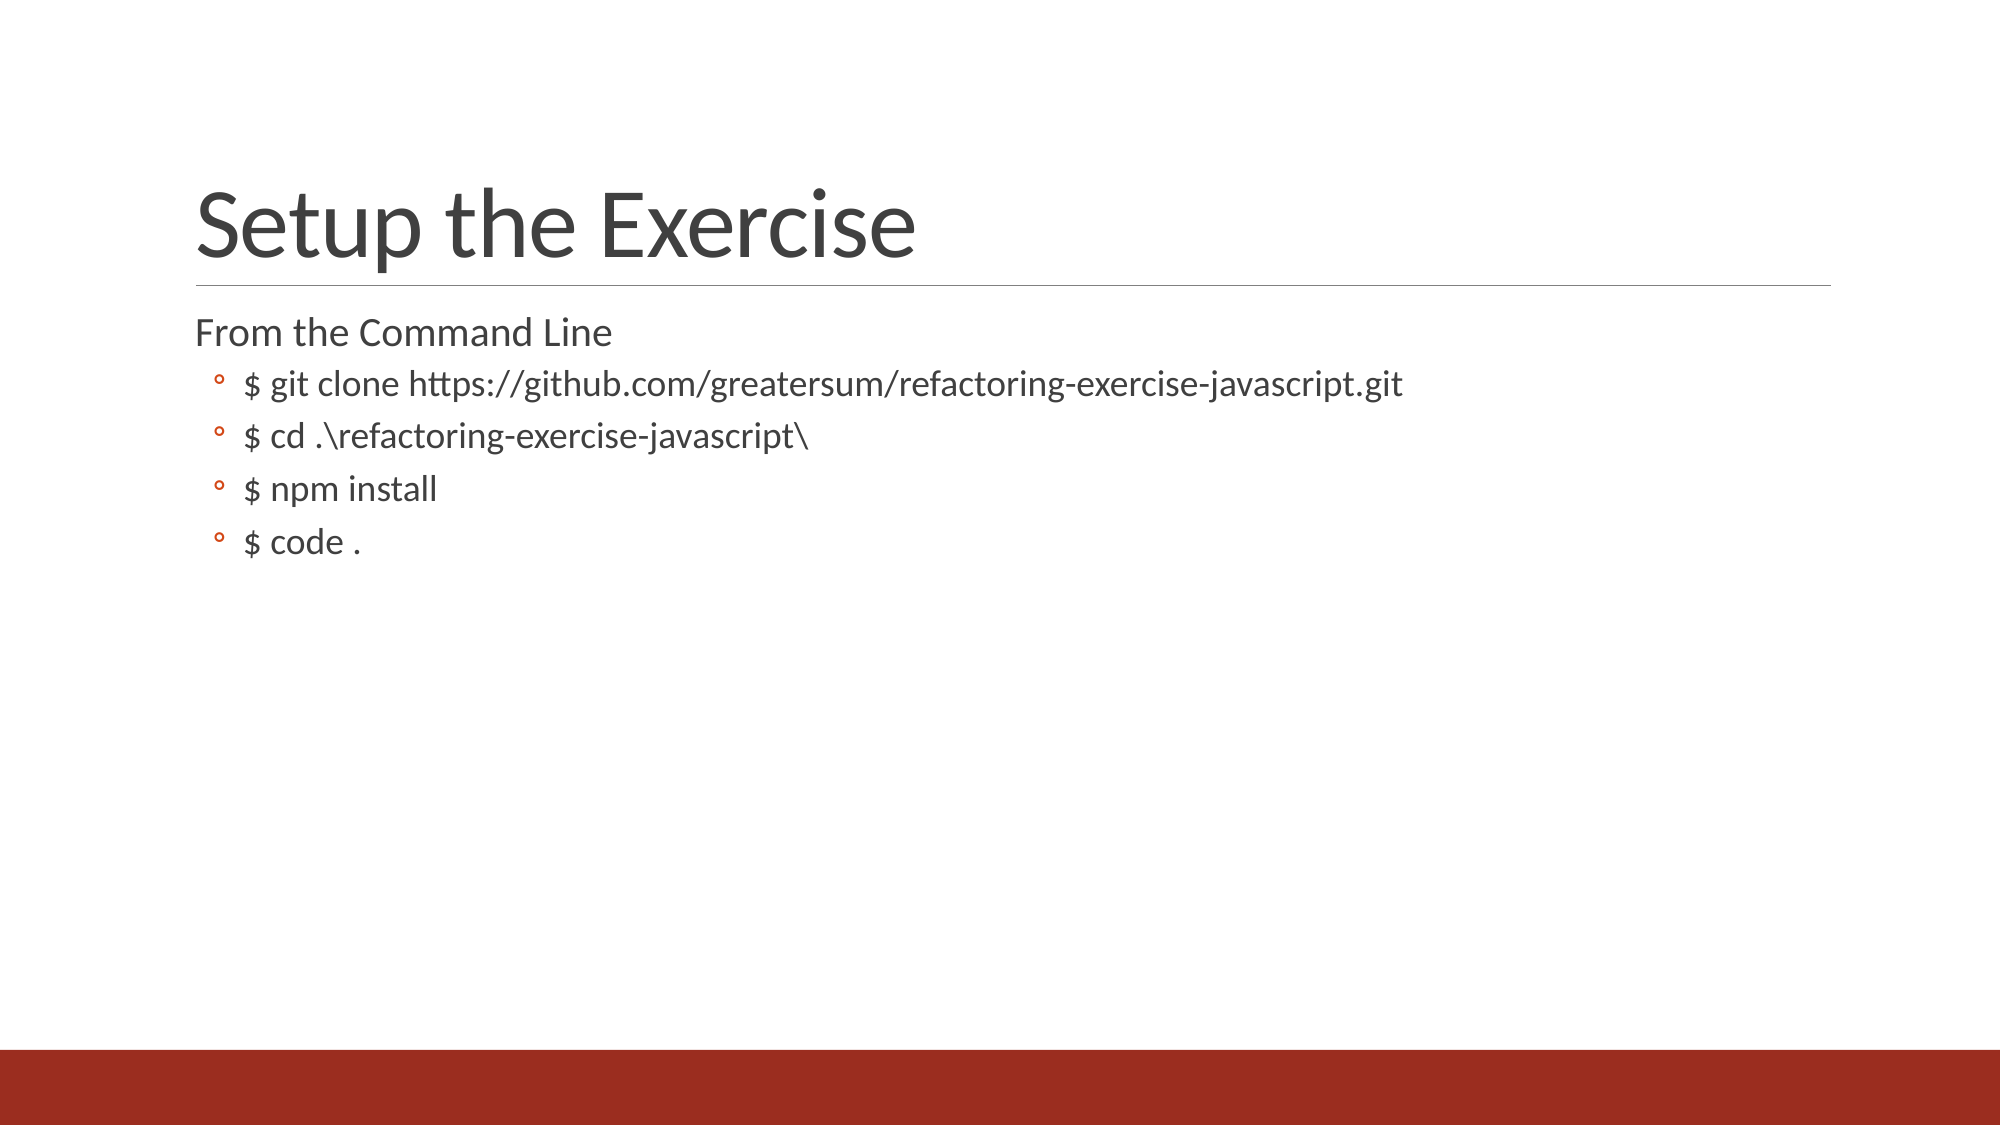

# Setup the Exercise
From the Command Line
$ git clone https://github.com/greatersum/refactoring-exercise-javascript.git
$ cd .\refactoring-exercise-javascript\
$ npm install
$ code .